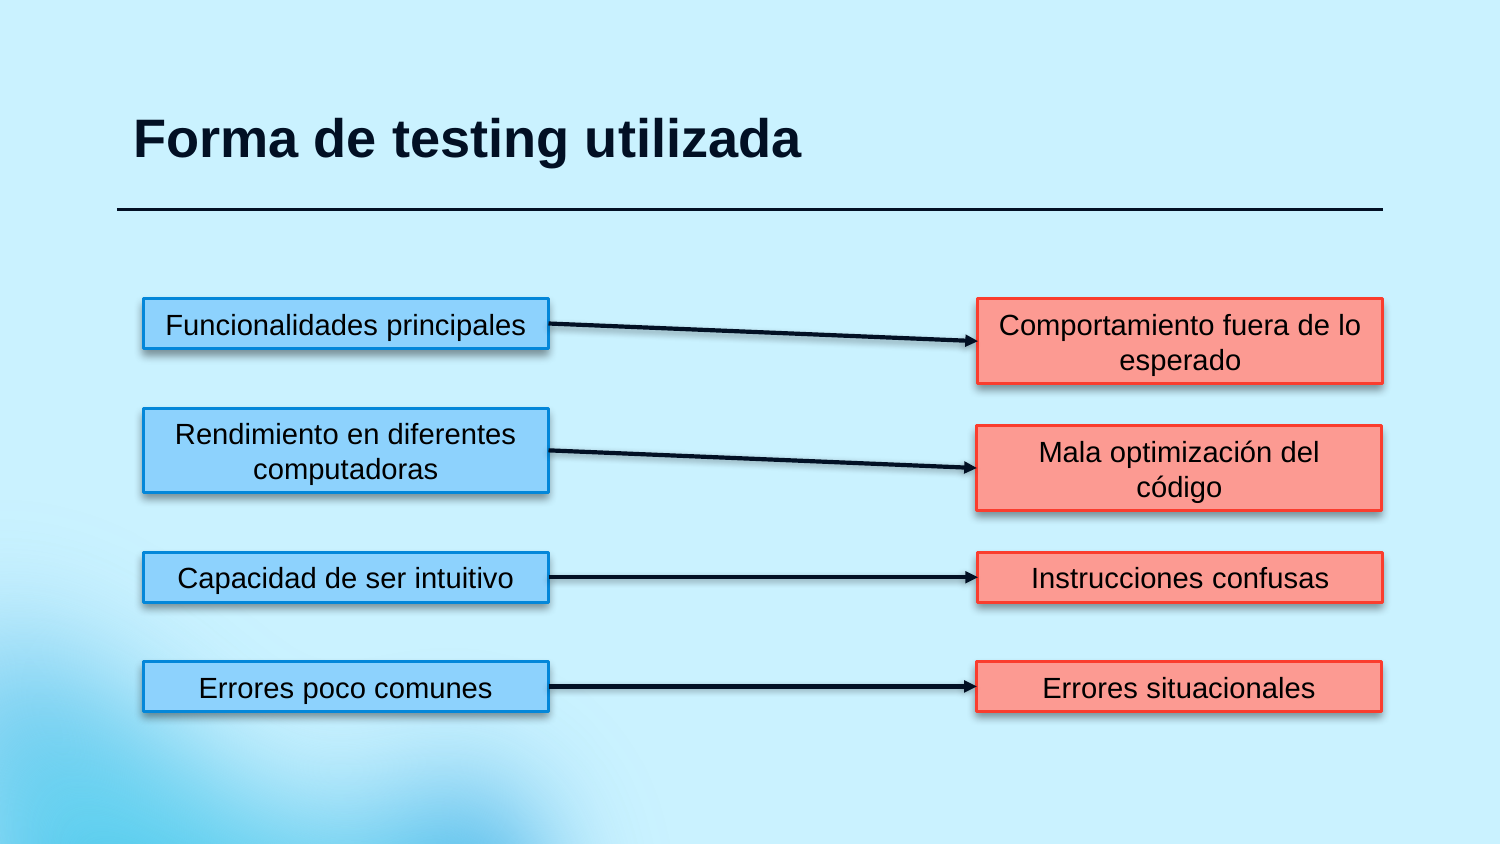

# Forma de testing utilizada
Funcionalidades principales
Comportamiento fuera de lo esperado
Rendimiento en diferentes computadoras
Mala optimización del código
Capacidad de ser intuitivo
Instrucciones confusas
Errores situacionales
Errores poco comunes